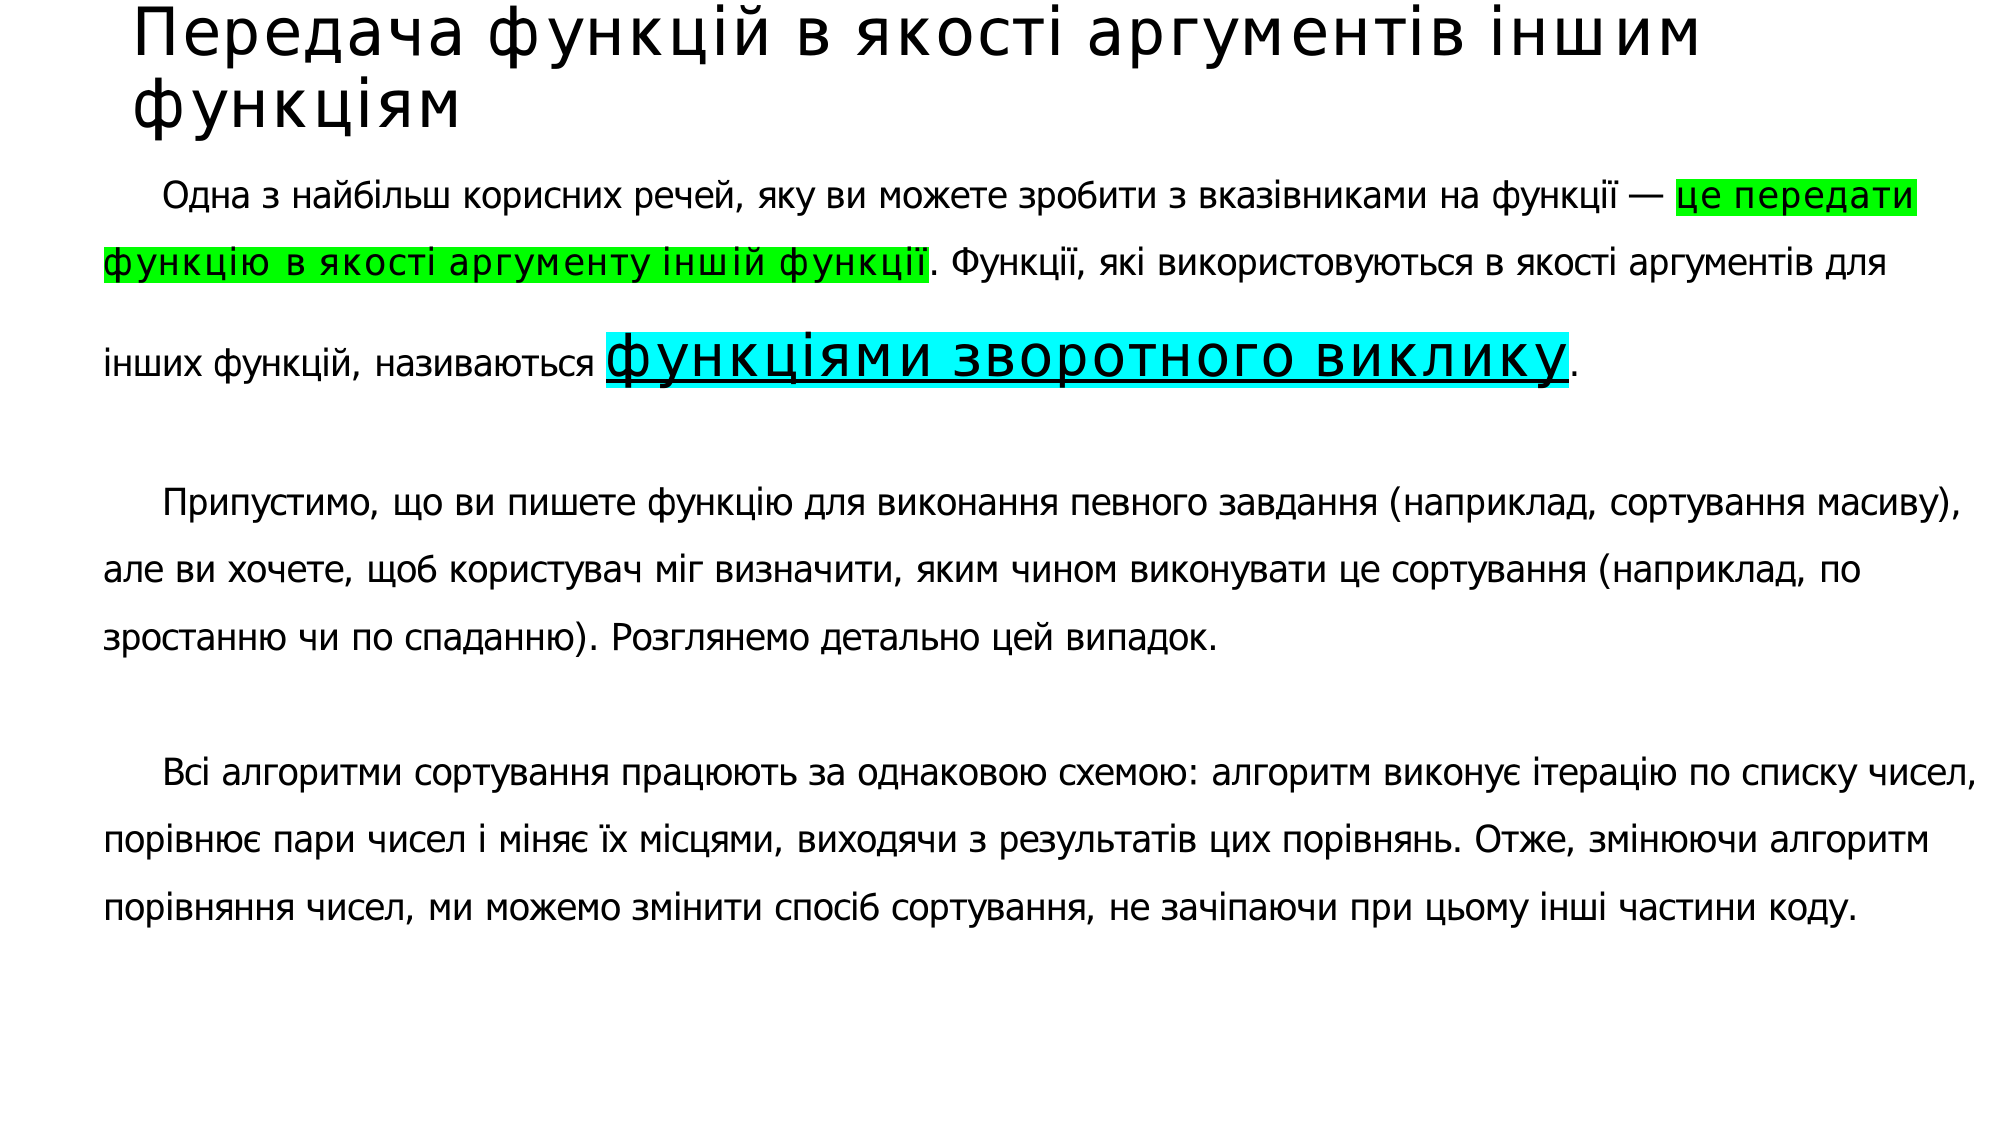

# Передача функцій в якості аргументів іншим функціям
Одна з найбільш корисних речей, яку ви можете зробити з вказівниками на функції — це передати функцію в якості аргументу іншій функції. Функції, які використовуються в якості аргументів для інших функцій, називаються функціями зворотного виклику.

Припустимо, що ви пишете функцію для виконання певного завдання (наприклад, сортування масиву), але ви хочете, щоб користувач міг визначити, яким чином виконувати це сортування (наприклад, по зростанню чи по спаданню). Розглянемо детально цей випадок.

Всі алгоритми сортування працюють за однаковою схемою: алгоритм виконує ітерацію по списку чисел, порівнює пари чисел і міняє їх місцями, виходячи з результатів цих порівнянь. Отже, змінюючи алгоритм порівняння чисел, ми можемо змінити спосіб сортування, не зачіпаючи при цьому інші частини коду.